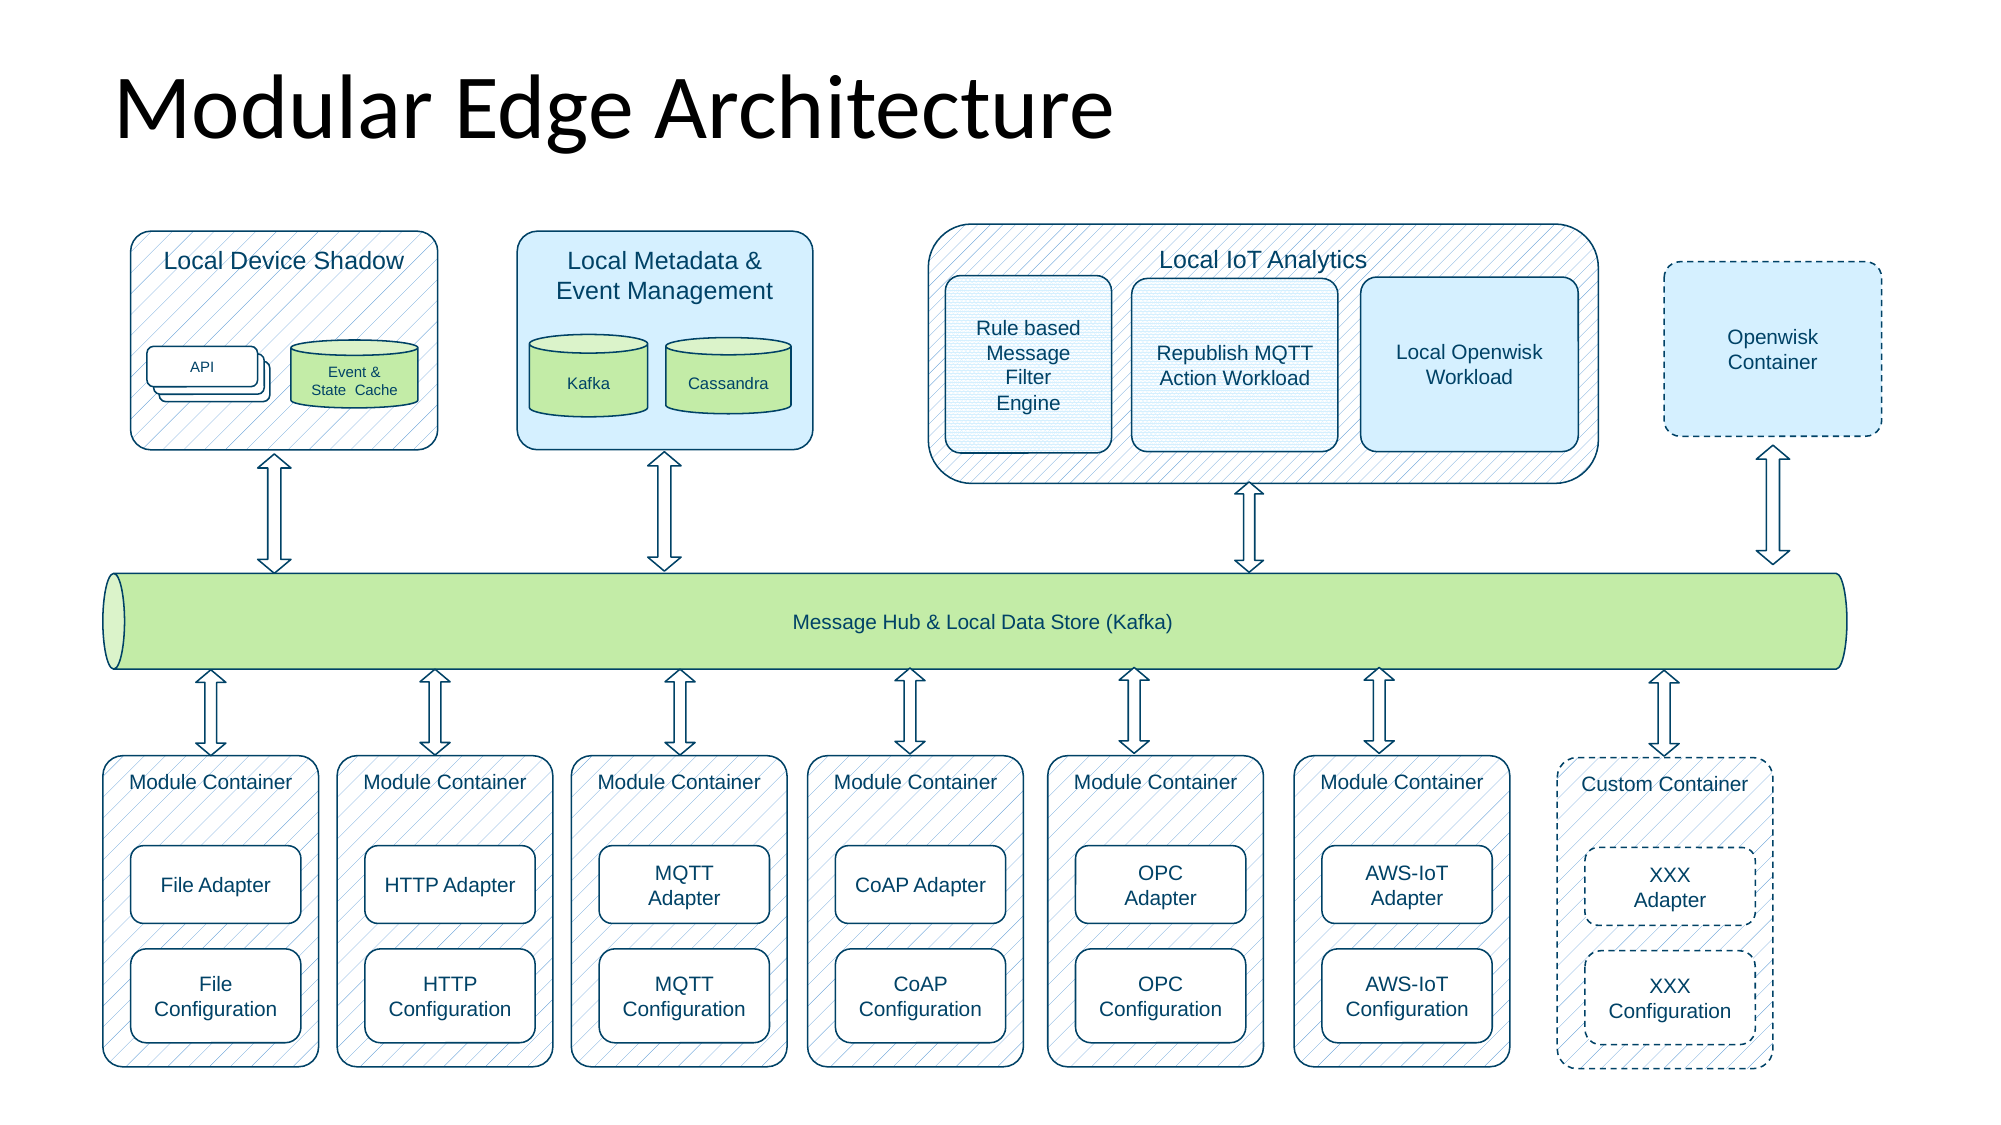

Message Hub & Local Data Store (Kafka)
# Modular Edge Architecture
Local IoT Analytics
Local Device Shadow
Local Metadata & Event Management

Openwisk
Container
Rule based Message Filter
Engine

Local Openwisk
Workload
Republish MQTT Action Workload
Kafka
Cassandra
Event &
State  Cache
API
API
API

Module Container
Module Container
Module Container
Module Container
Module Container
Module Container
Custom Container
File Adapter
HTTP Adapter
MQTT Adapter
CoAP Adapter
OPC
Adapter
AWS-IoT
Adapter
XXX
Adapter
File Configuration
HTTP Configuration
MQTT Configuration
CoAP Configuration
OPC Configuration
AWS-IoT
Configuration
XXX
Configuration